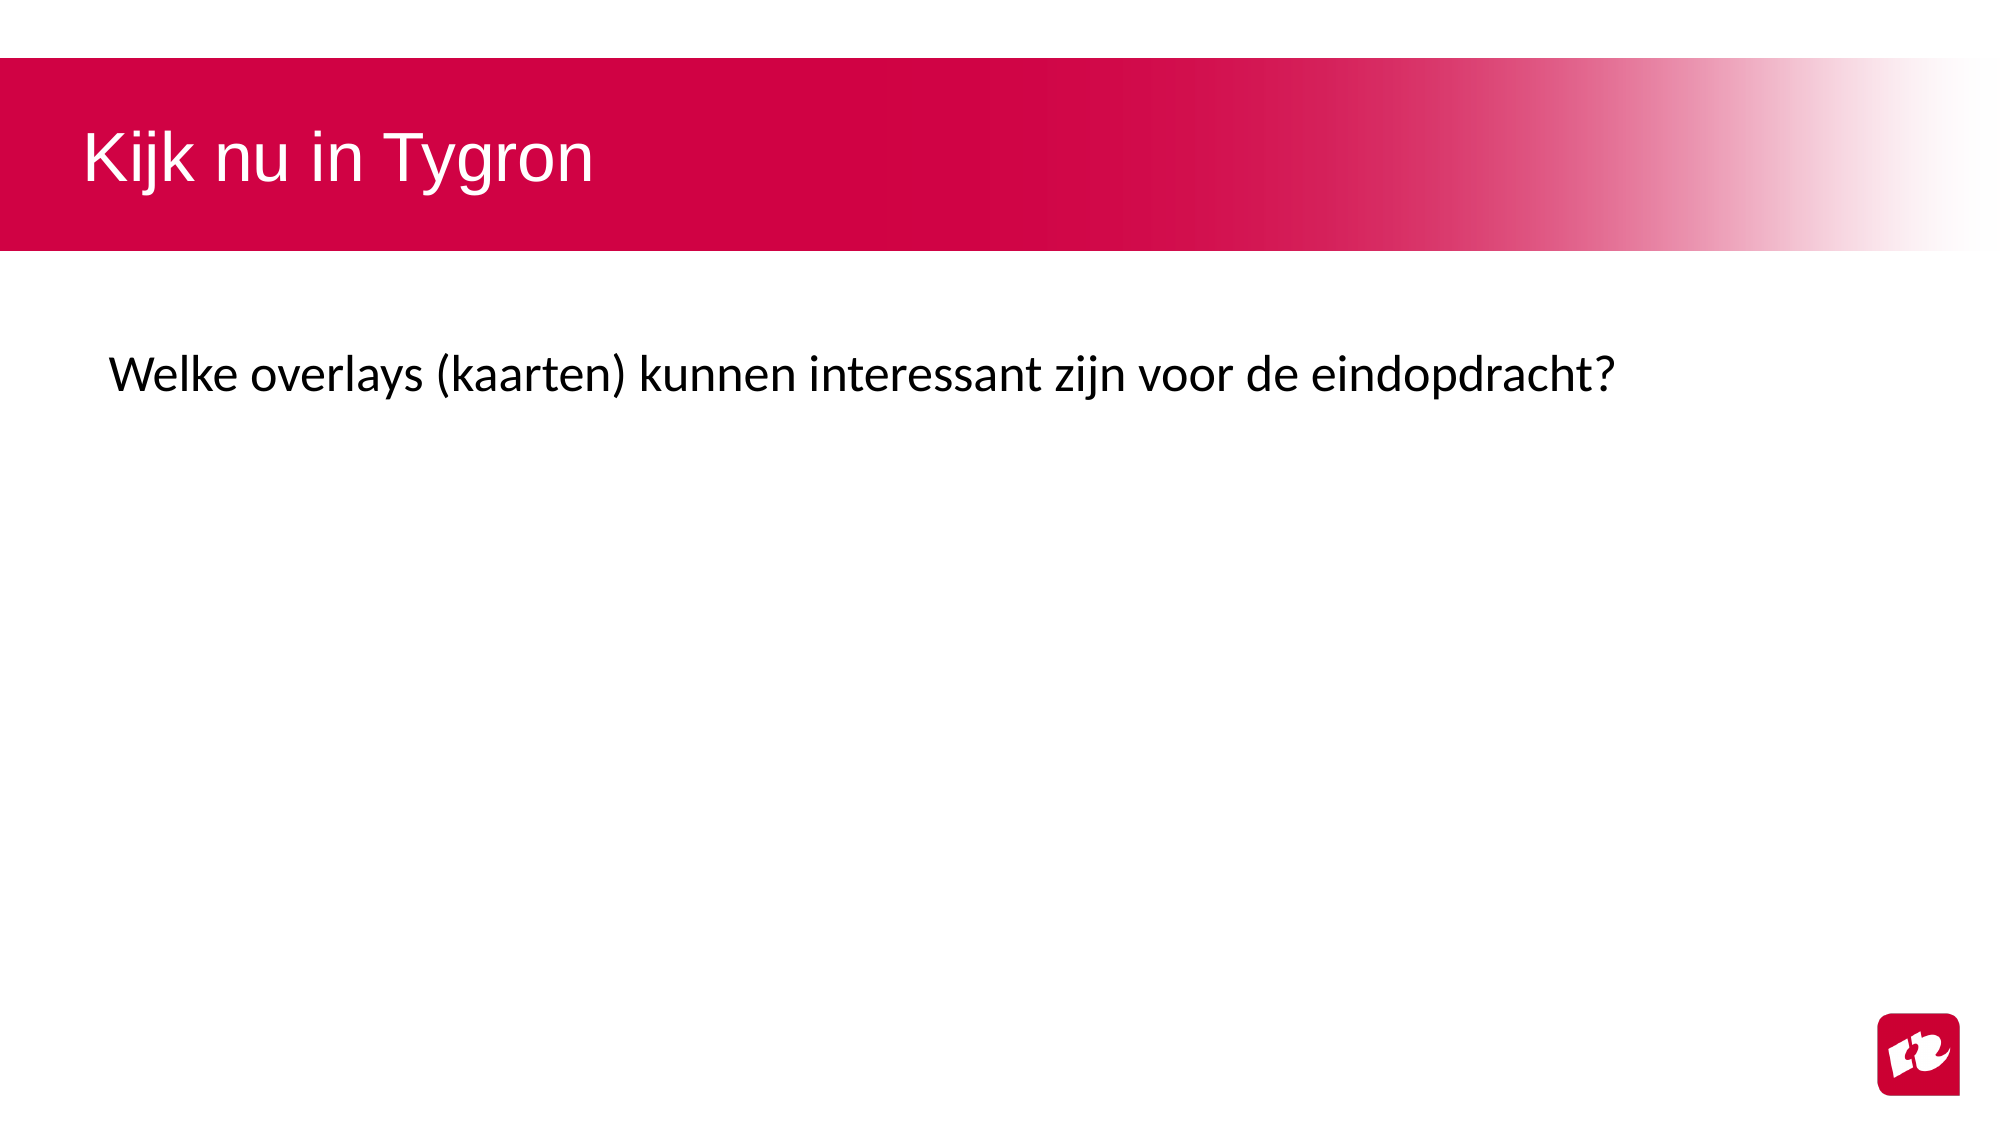

# Kijk nu in Tygron
Welke overlays (kaarten) kunnen interessant zijn voor de eindopdracht?